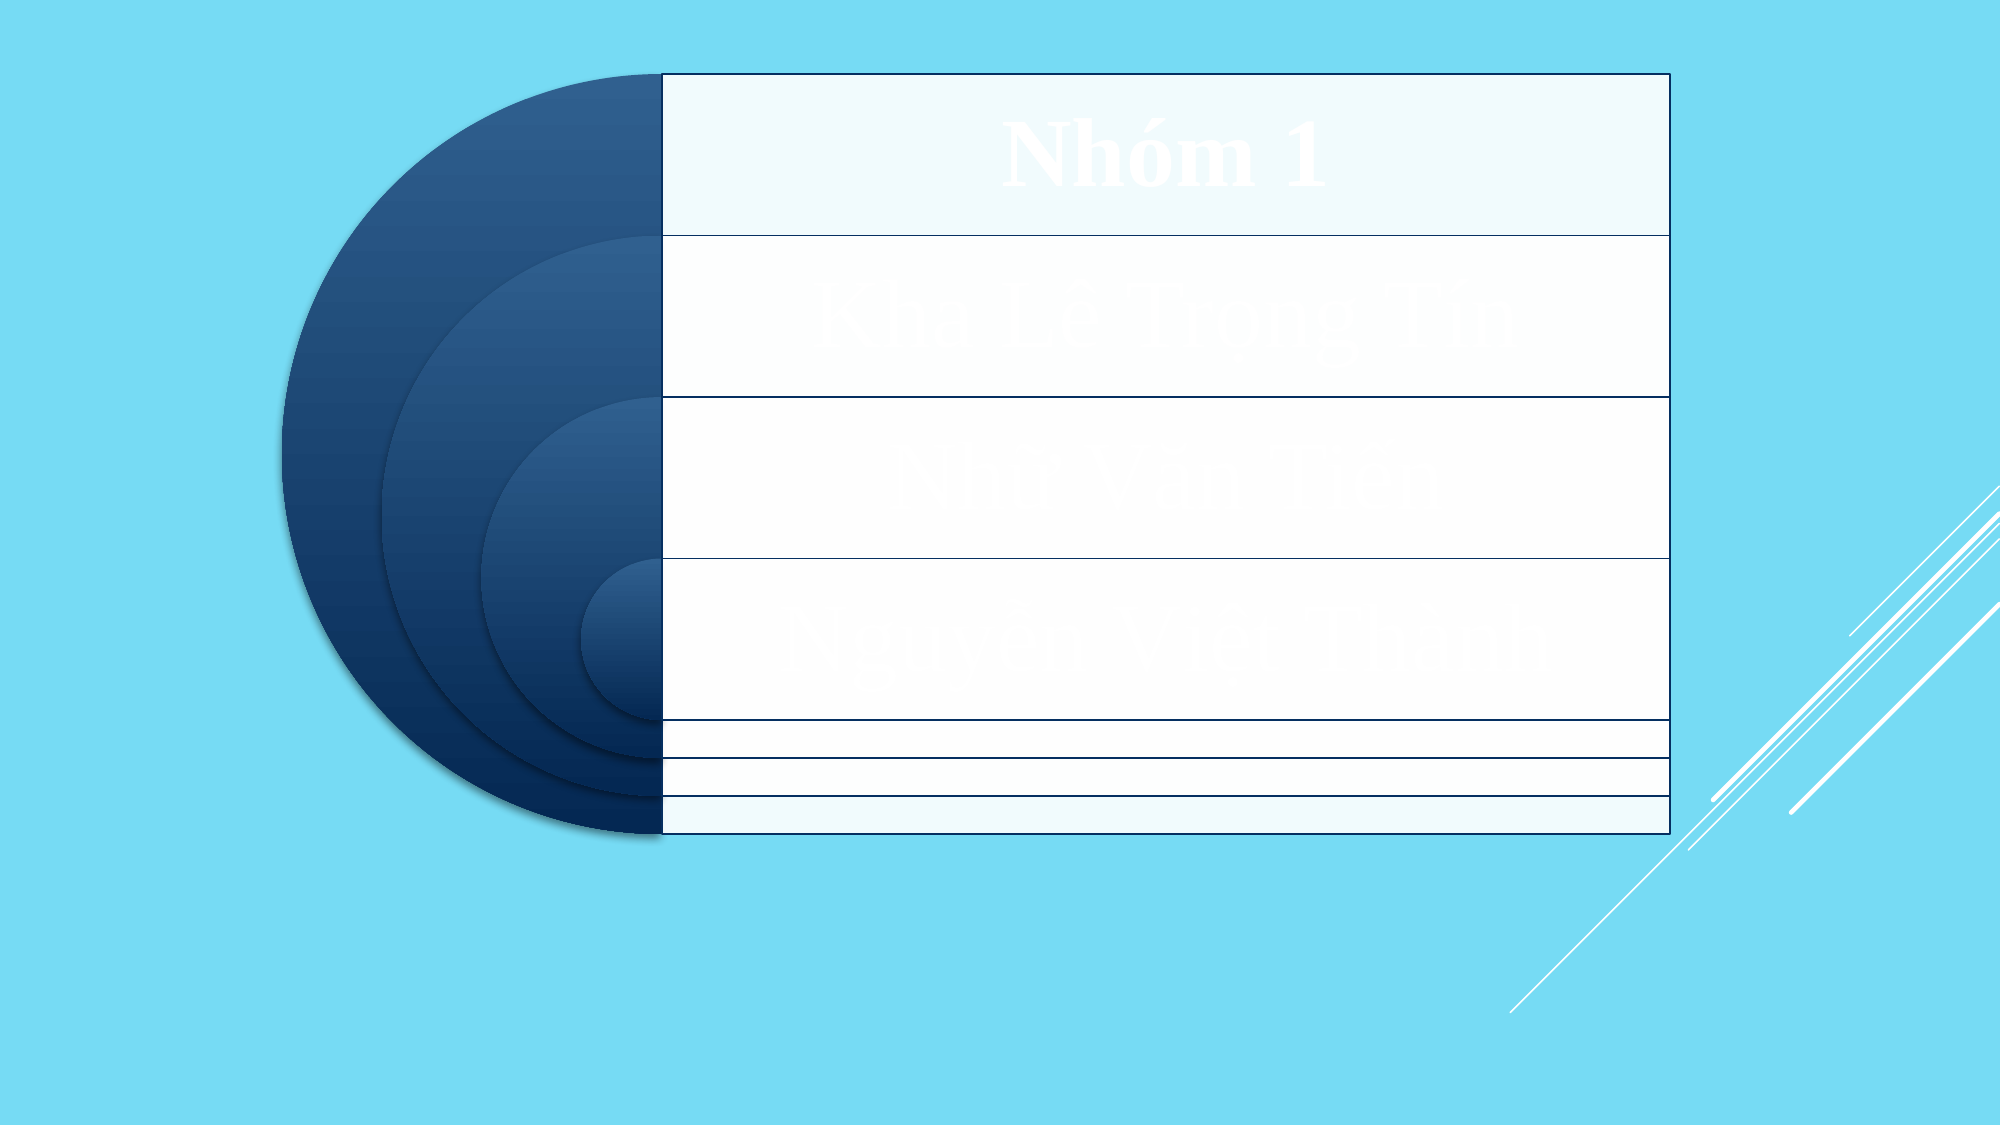

Nhóm 1
Kha Lê Trọng Tín
Nhữ Văn Tiến
Nguyễn Việt Thành